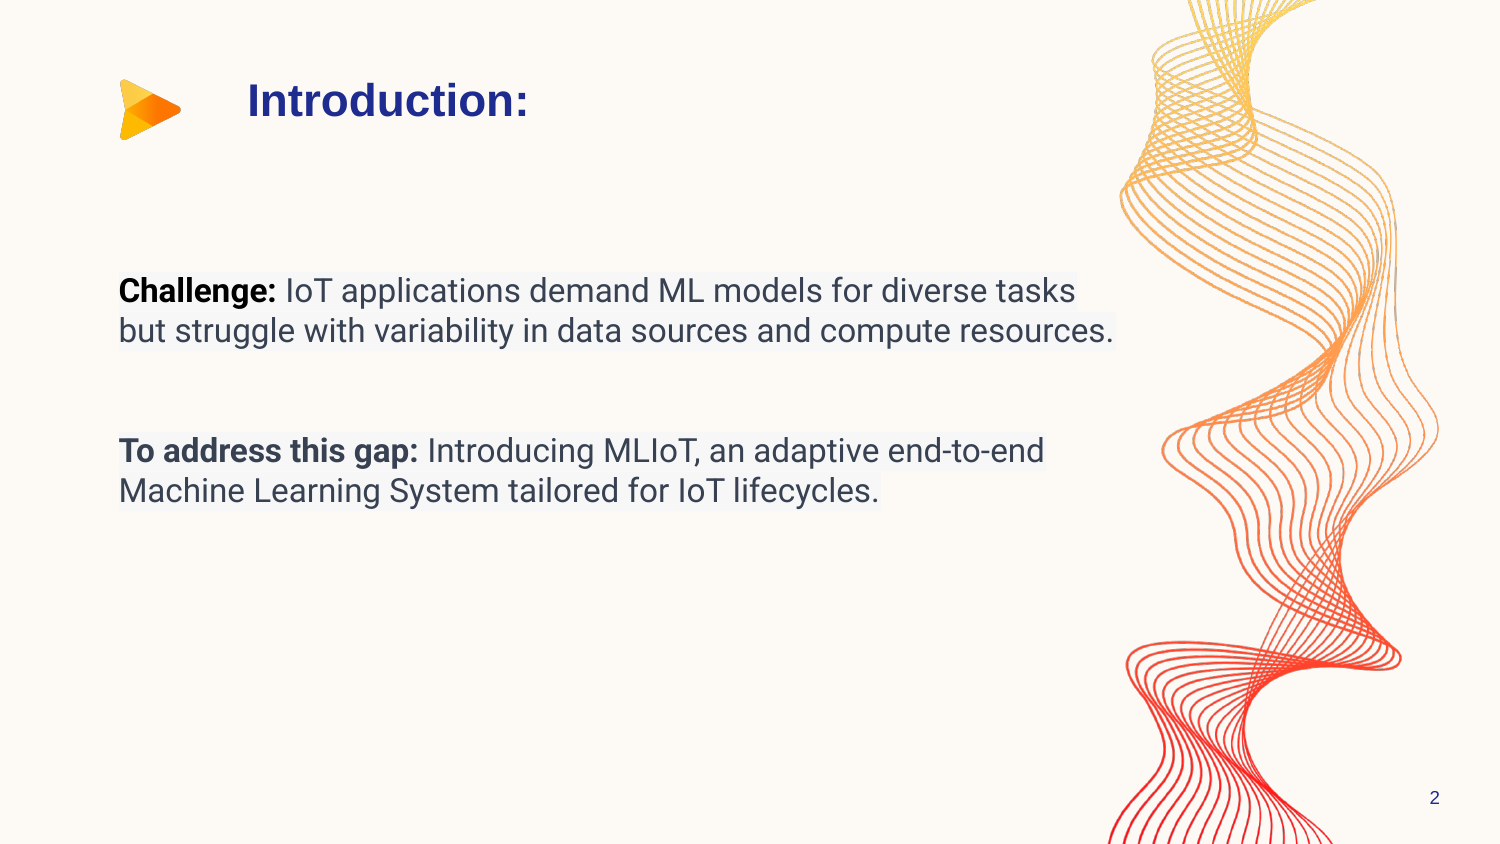

Introduction:
Challenge: IoT applications demand ML models for diverse tasks but struggle with variability in data sources and compute resources.

To address this gap: Introducing MLIoT, an adaptive end-to-end Machine Learning System tailored for IoT lifecycles.
2